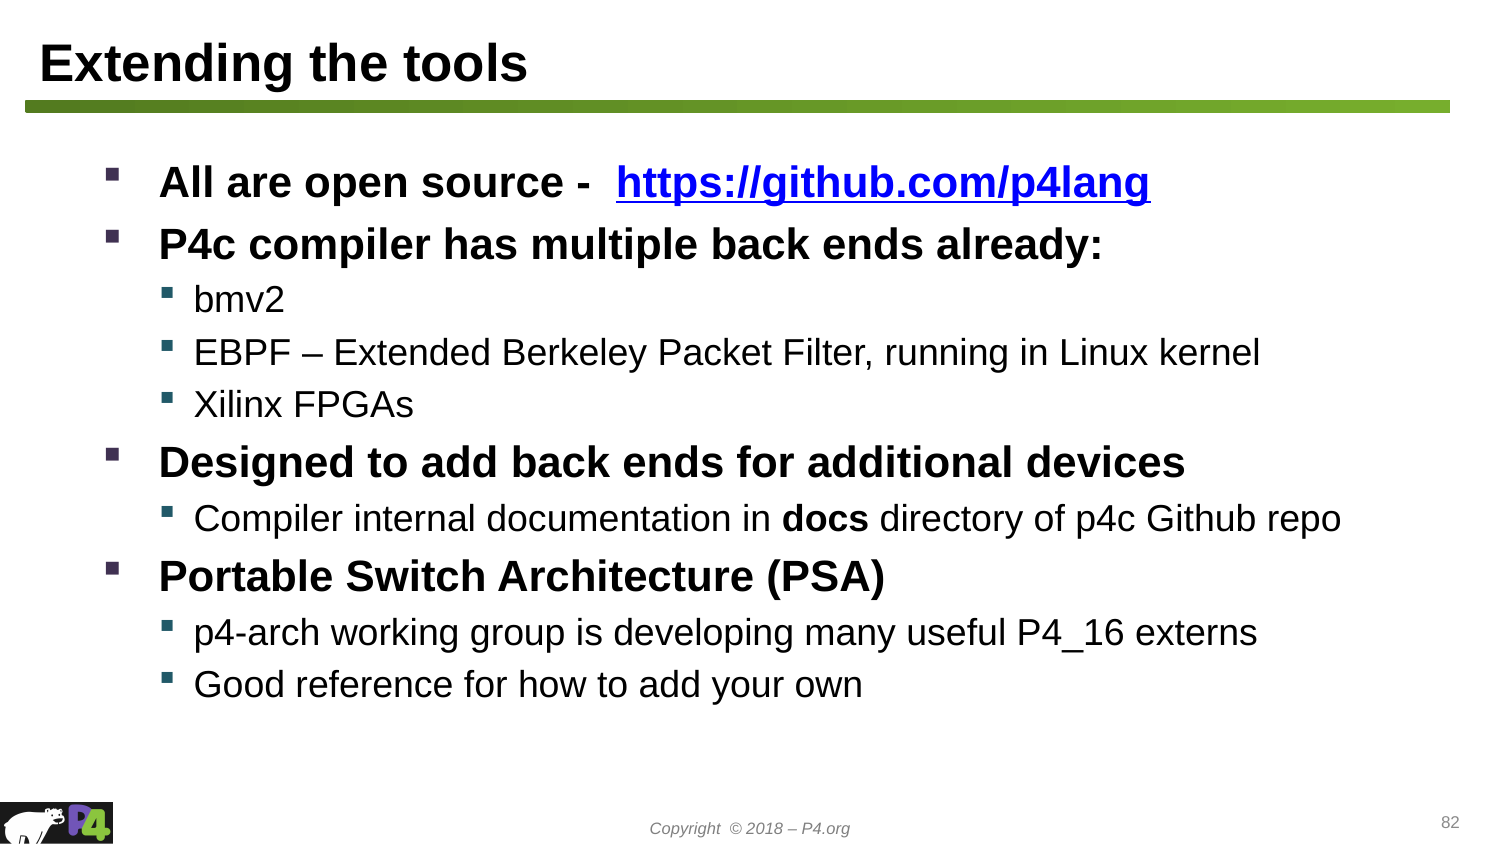

# Extending the tools
All are open source -  https://github.com/p4lang
P4c compiler has multiple back ends already:
bmv2
EBPF – Extended Berkeley Packet Filter, running in Linux kernel
Xilinx FPGAs
Designed to add back ends for additional devices
Compiler internal documentation in docs directory of p4c Github repo
Portable Switch Architecture (PSA)
p4-arch working group is developing many useful P4_16 externs
Good reference for how to add your own

82